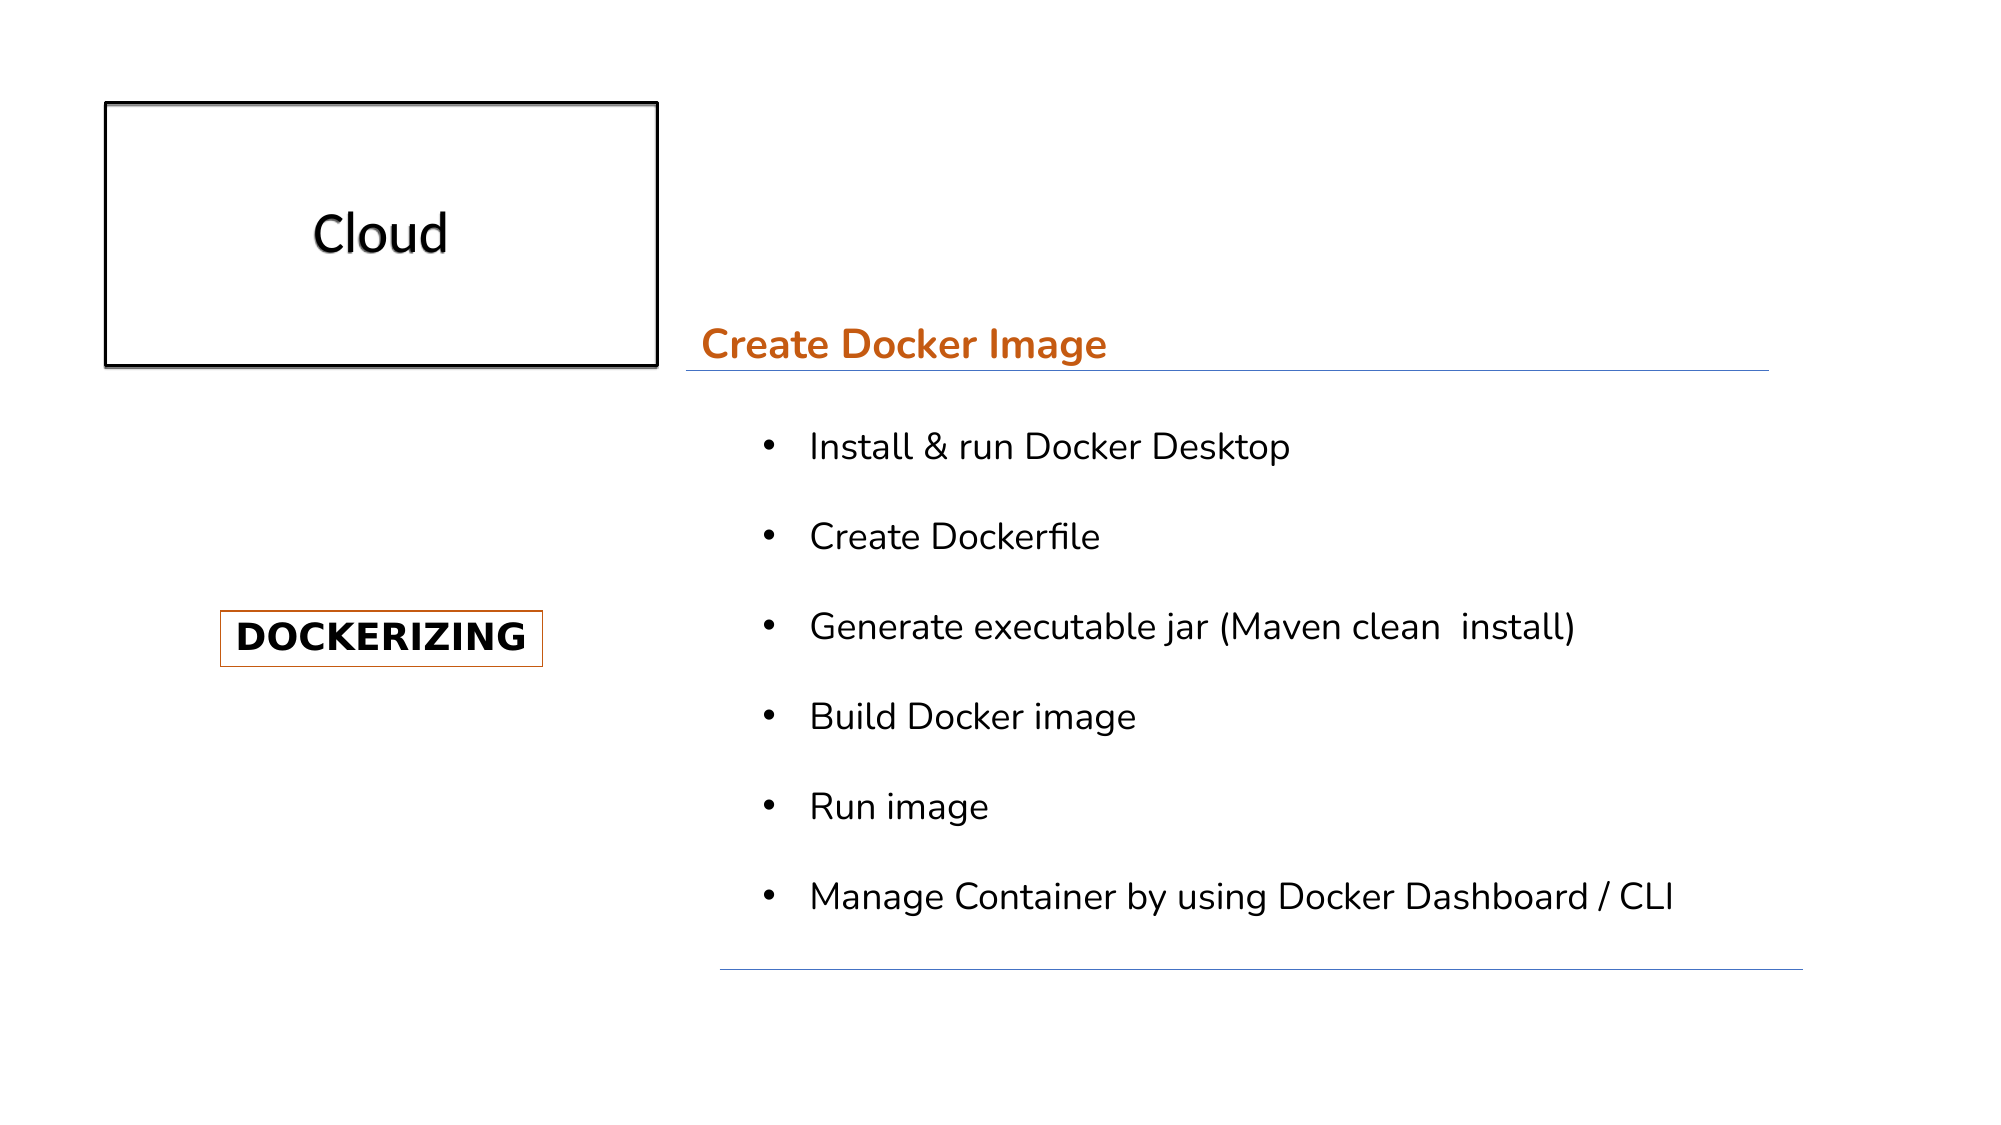

# Cloud
Create Docker Image
Install & run Docker Desktop

Create Dockerfile

Generate executable jar (Maven clean  install)

Build Docker image

Run image

Manage Container by using Docker Dashboard / CLI
DOCKERIZING